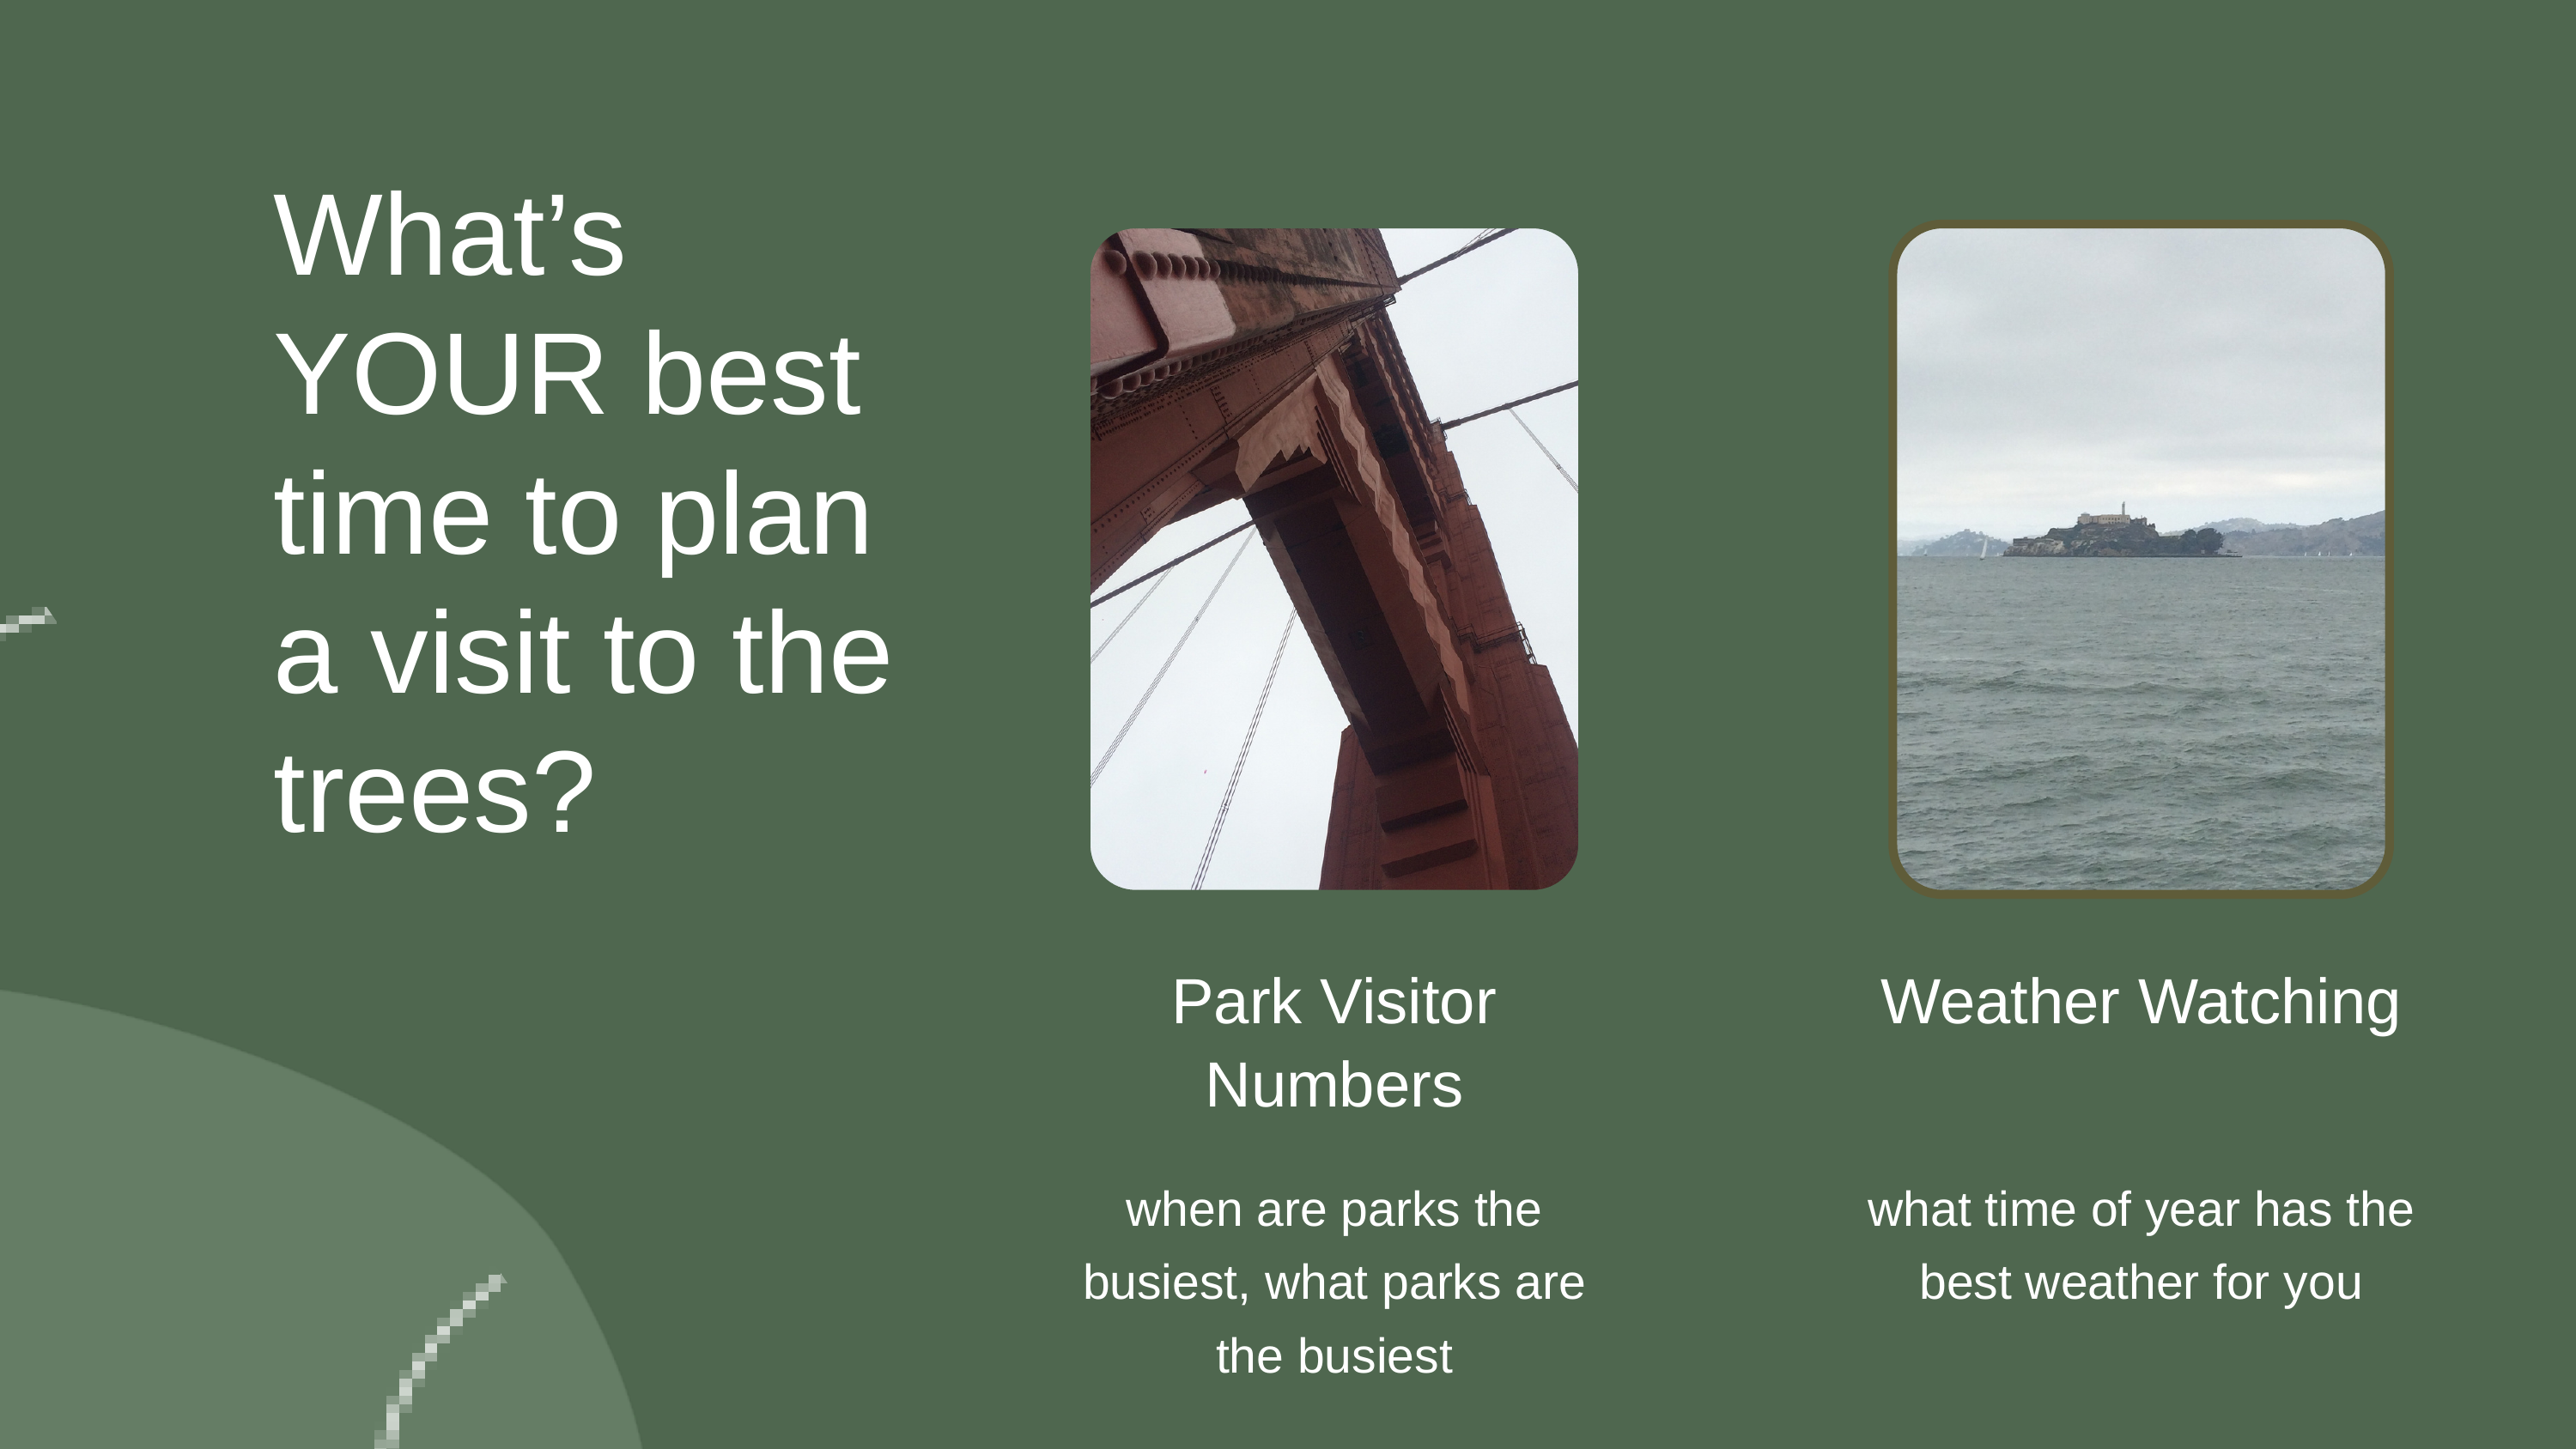

What’s YOUR best time to plan a visit to the trees?

Park Visitor Numbers
when are parks the busiest, what parks are the busiest
Weather Watching
what time of year has the best weather for you